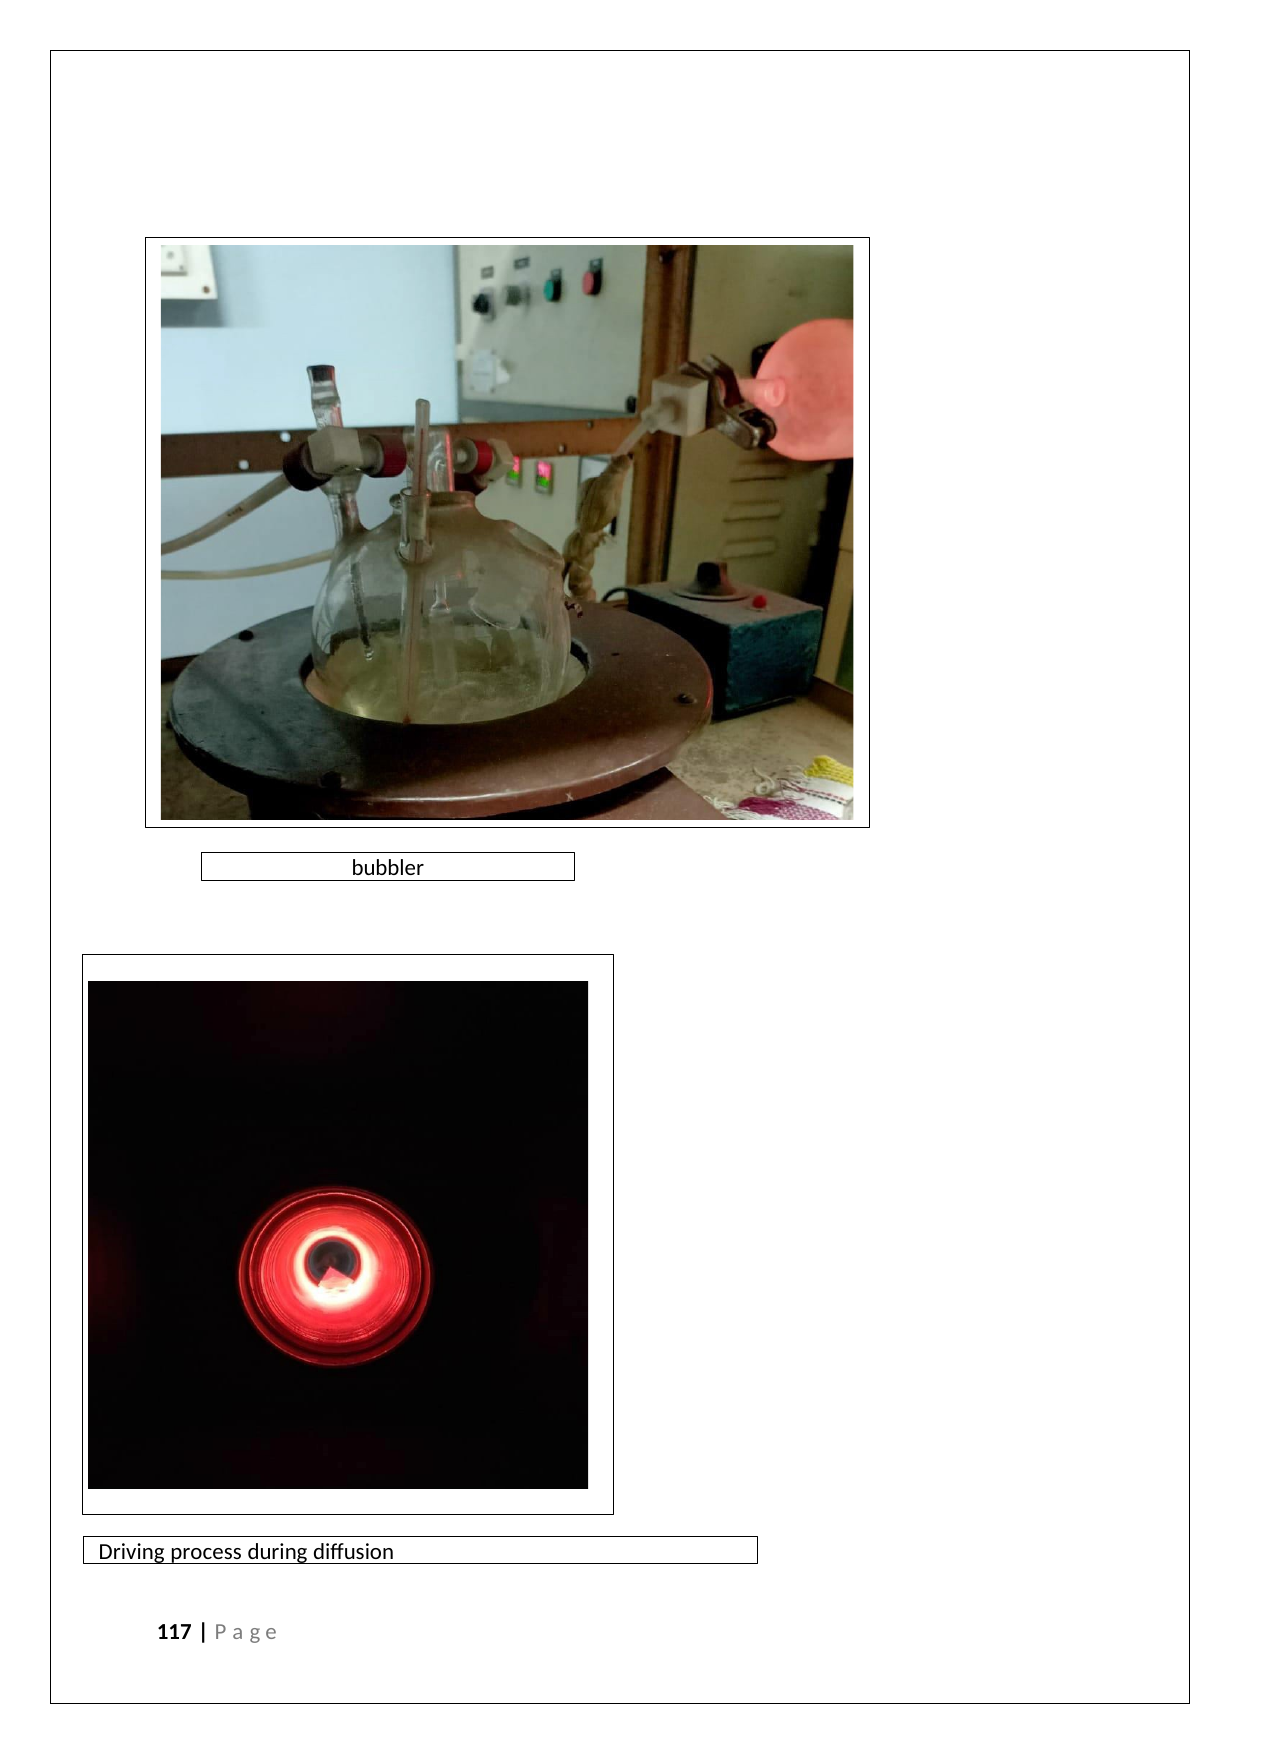

bubbler

Driving process during diffusion
117 | P a g e